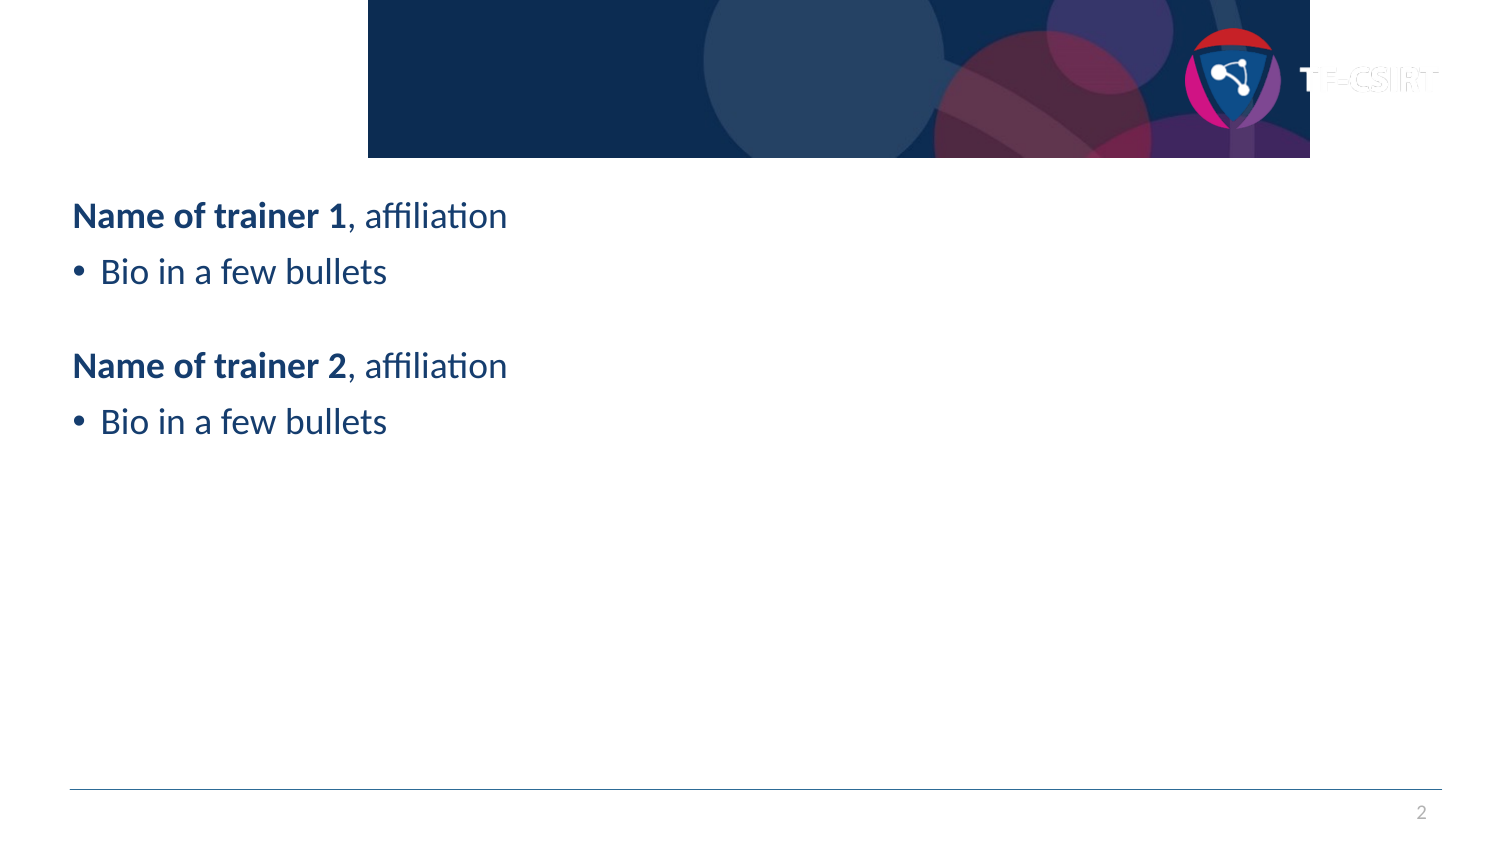

# Whois
Name of trainer 1, affiliation
Bio in a few bullets

Name of trainer 2, affiliation
Bio in a few bullets

2